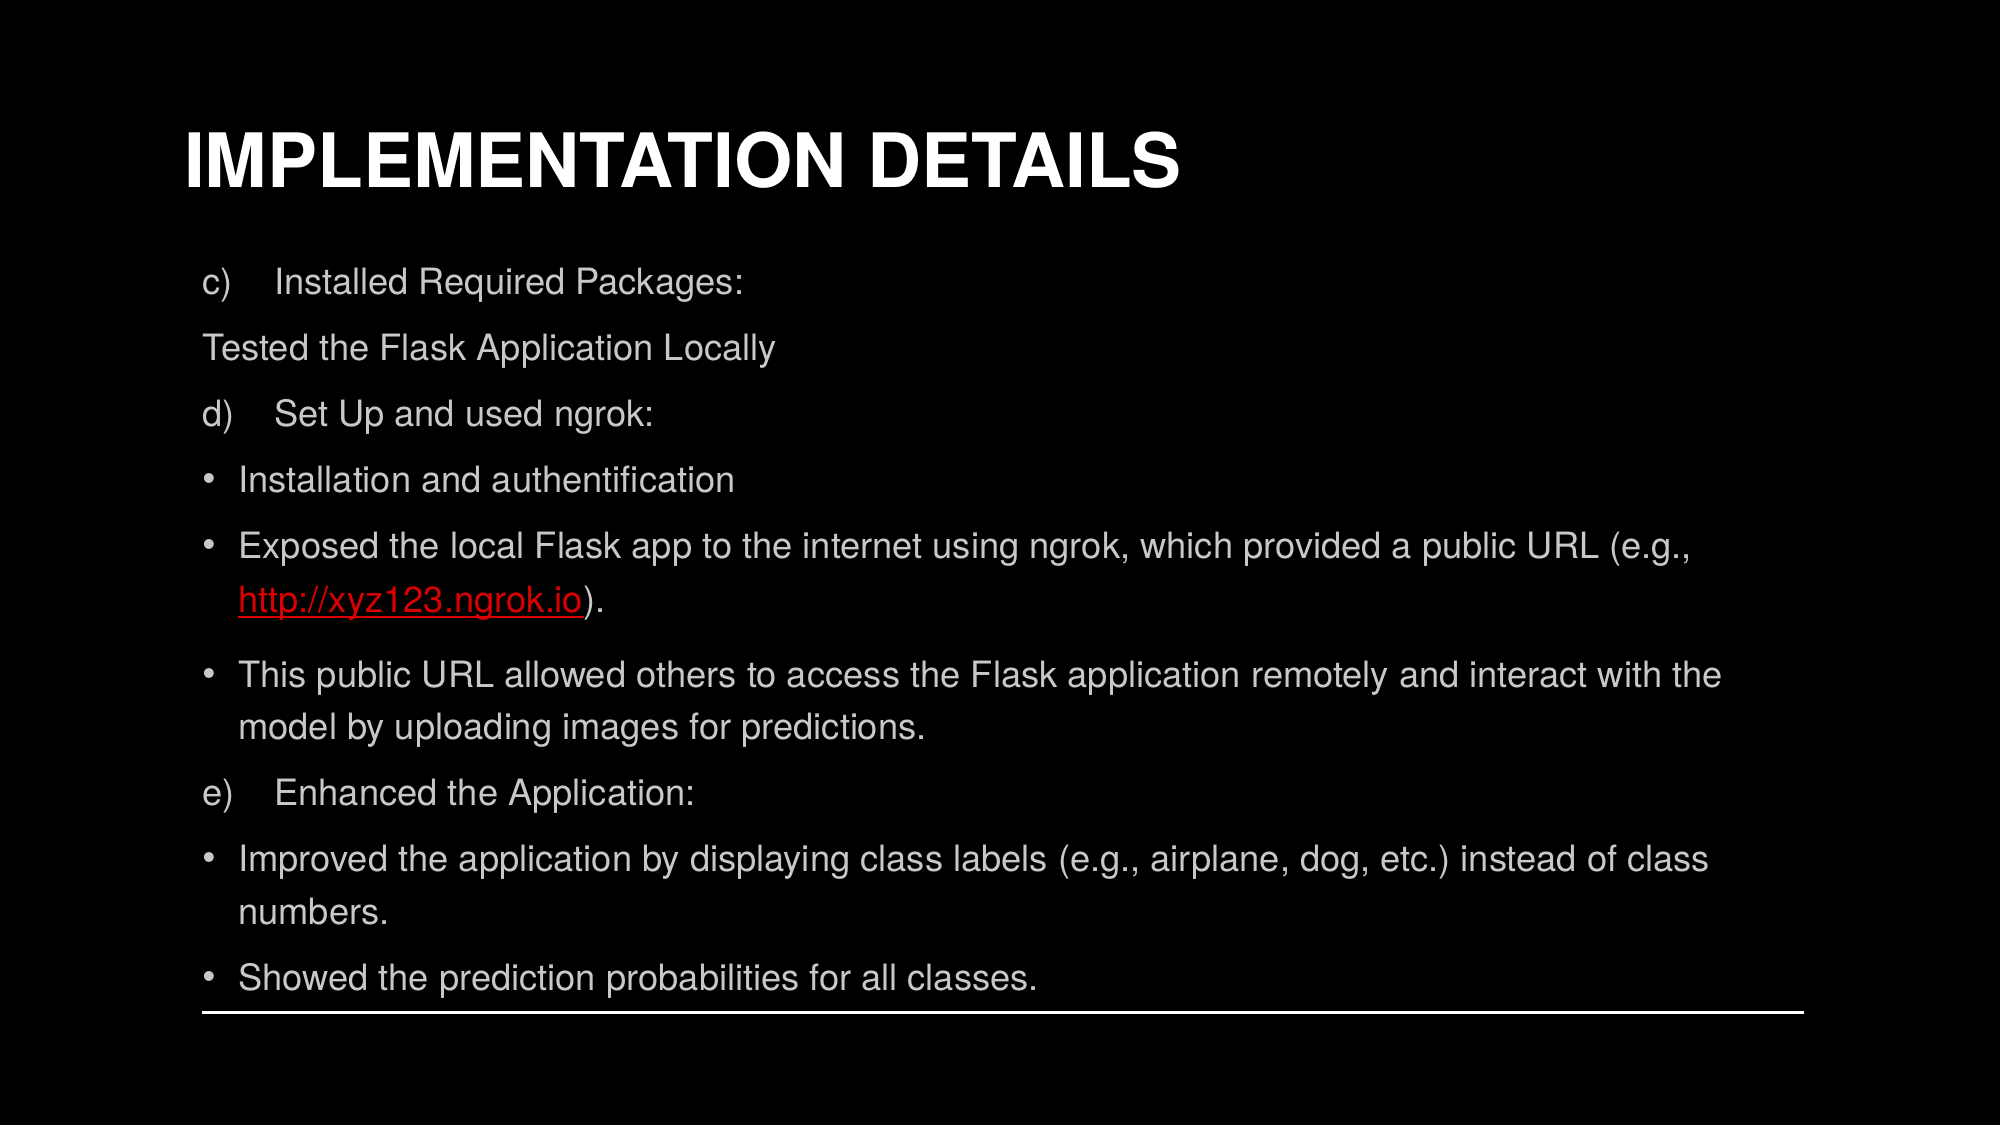

IMPLEMENTATION DETAILS
Installed Required Packages:
Tested the Flask Application Locally
Set Up and used ngrok:
Installation and authentification
Exposed the local Flask app to the internet using ngrok, which provided a public URL (e.g., http://xyz123.ngrok.io).
This public URL allowed others to access the Flask application remotely and interact with the model by uploading images for predictions.
Enhanced the Application:
Improved the application by displaying class labels (e.g., airplane, dog, etc.) instead of class numbers.
Showed the prediction probabilities for all classes.

8